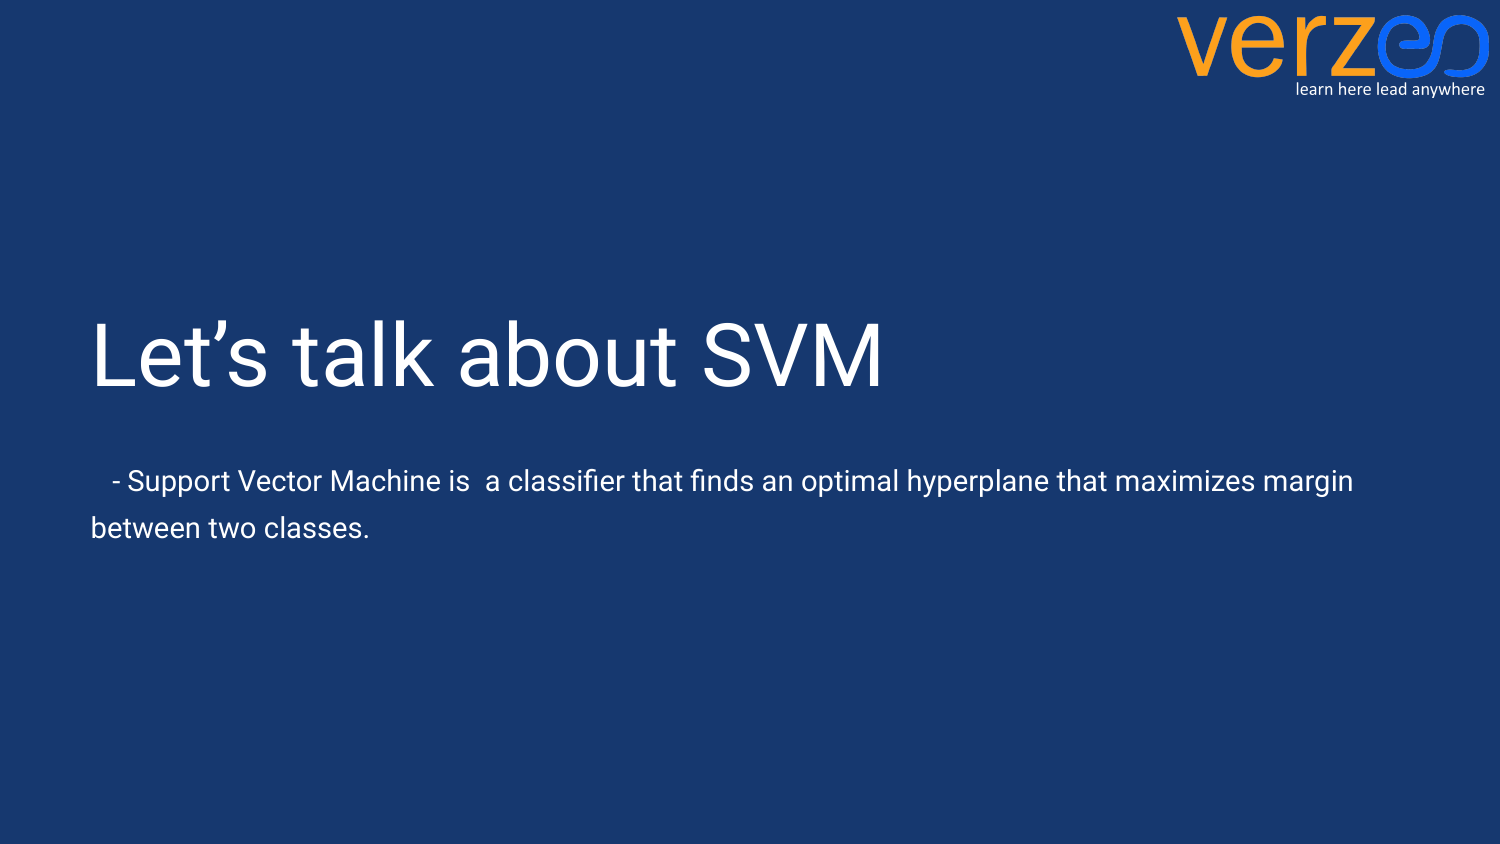

# Let’s talk about SVM - Support Vector Machine is  a classifier that finds an optimal hyperplane that maximizes margin between two classes.